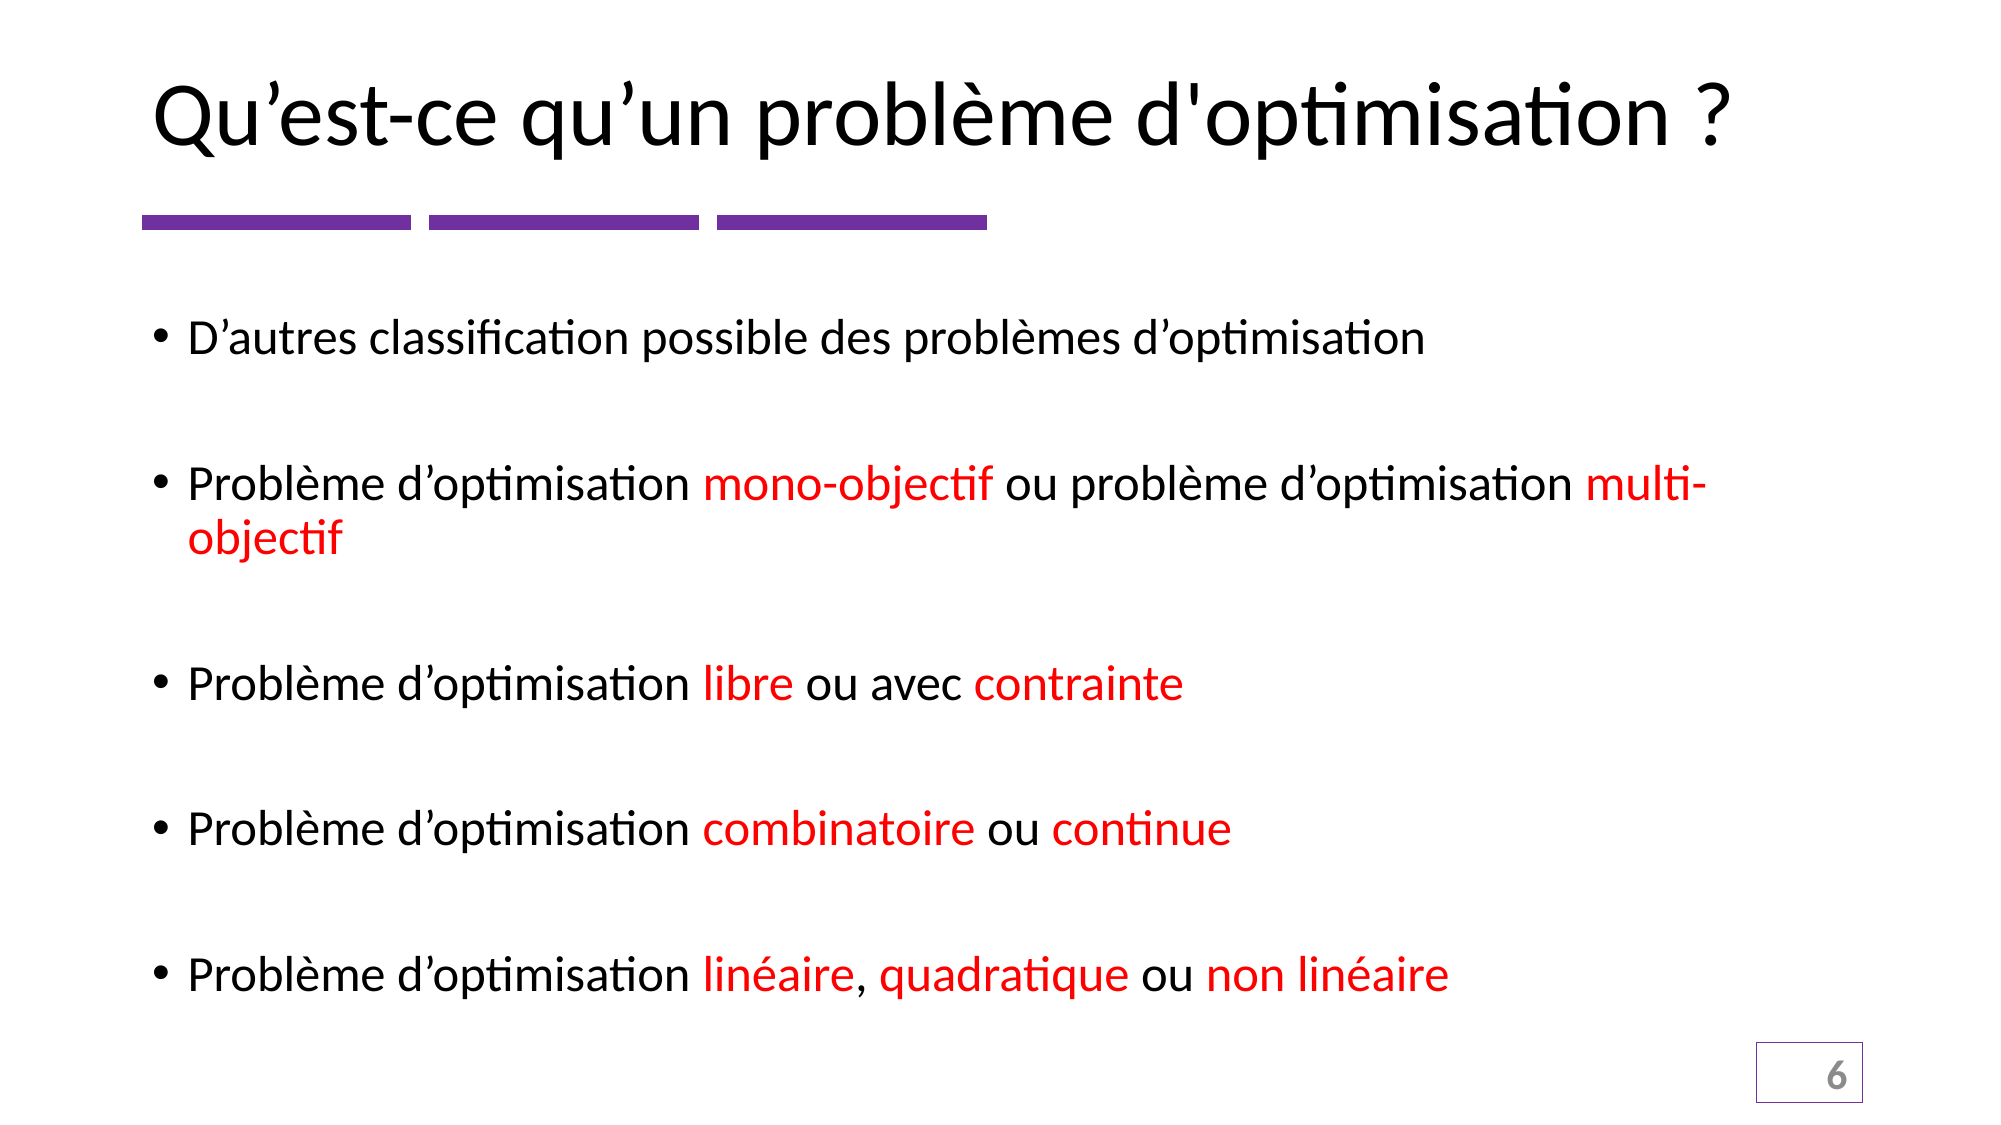

# Qu’est-ce qu’un problème d'optimisation ?
D’autres classification possible des problèmes d’optimisation

Problème d’optimisation mono-objectif ou problème d’optimisation multi-objectif

Problème d’optimisation libre ou avec contrainte

Problème d’optimisation combinatoire ou continue

Problème d’optimisation linéaire, quadratique ou non linéaire
6